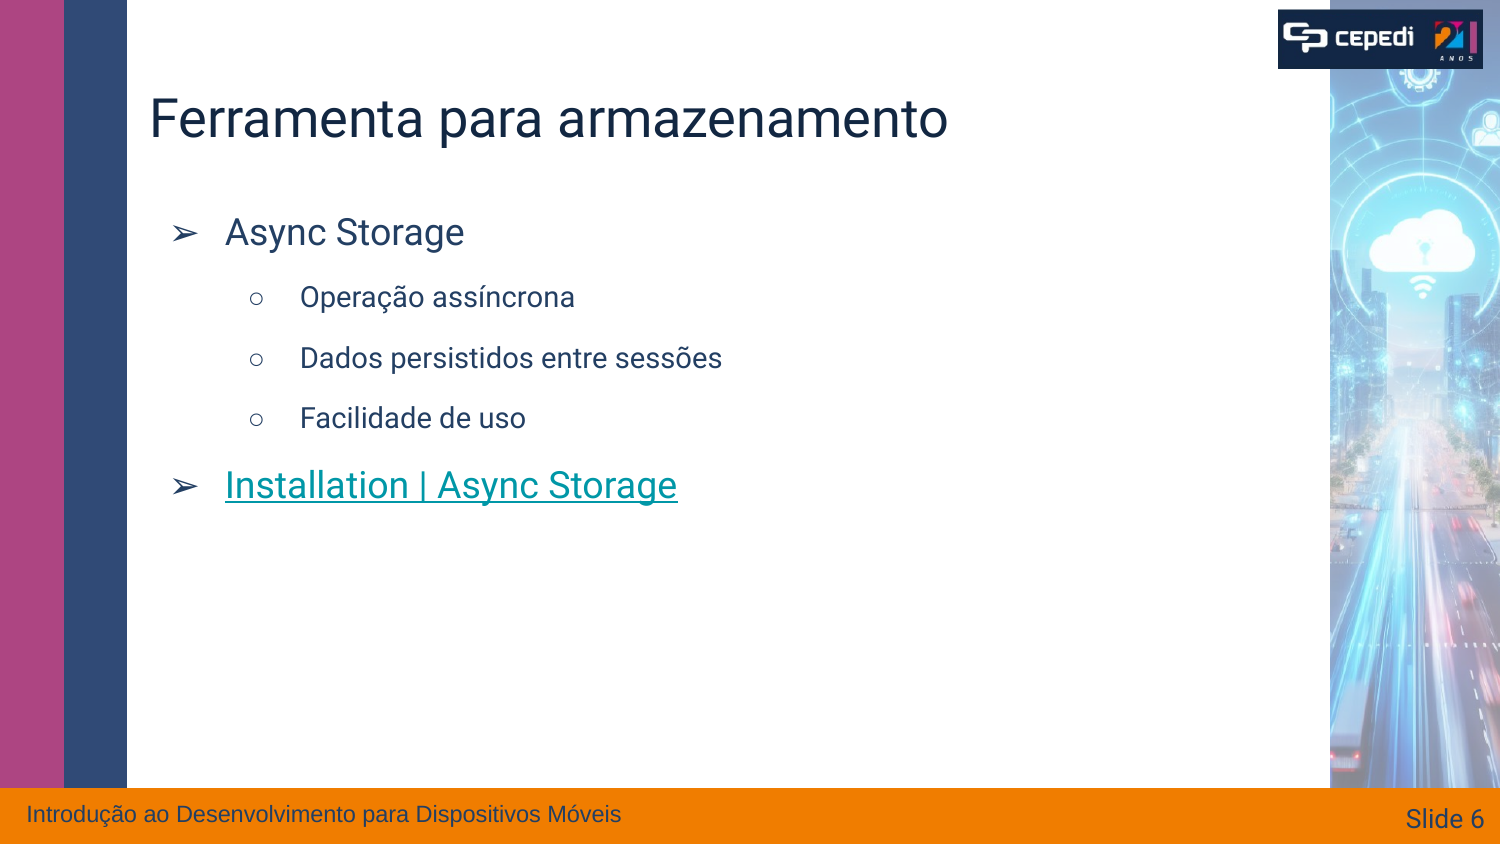

# Ferramenta para armazenamento
Async Storage
Operação assíncrona
Dados persistidos entre sessões
Facilidade de uso
Installation | Async Storage
Introdução ao Desenvolvimento para Dispositivos Móveis
Slide 6